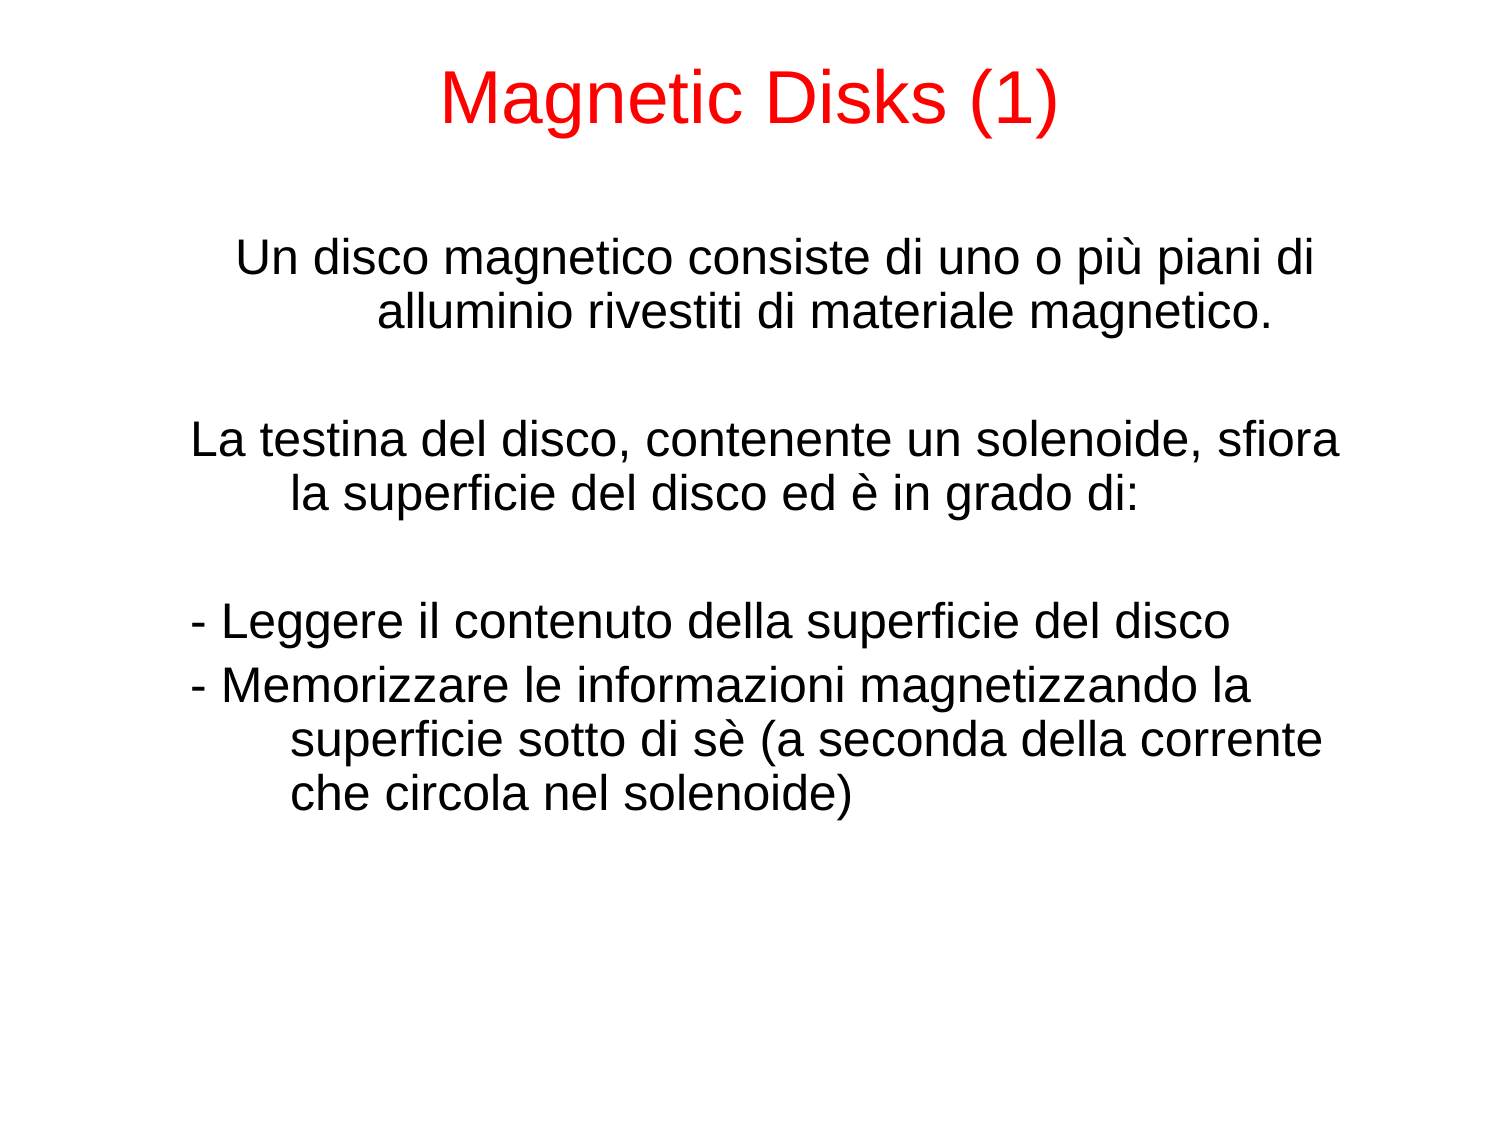

# Magnetic Disks (1)
Un disco magnetico consiste di uno o più piani di alluminio rivestiti di materiale magnetico.

La testina del disco, contenente un solenoide, sfiora la superficie del disco ed è in grado di:

- Leggere il contenuto della superficie del disco
- Memorizzare le informazioni magnetizzando la superficie sotto di sè (a seconda della corrente che circola nel solenoide)